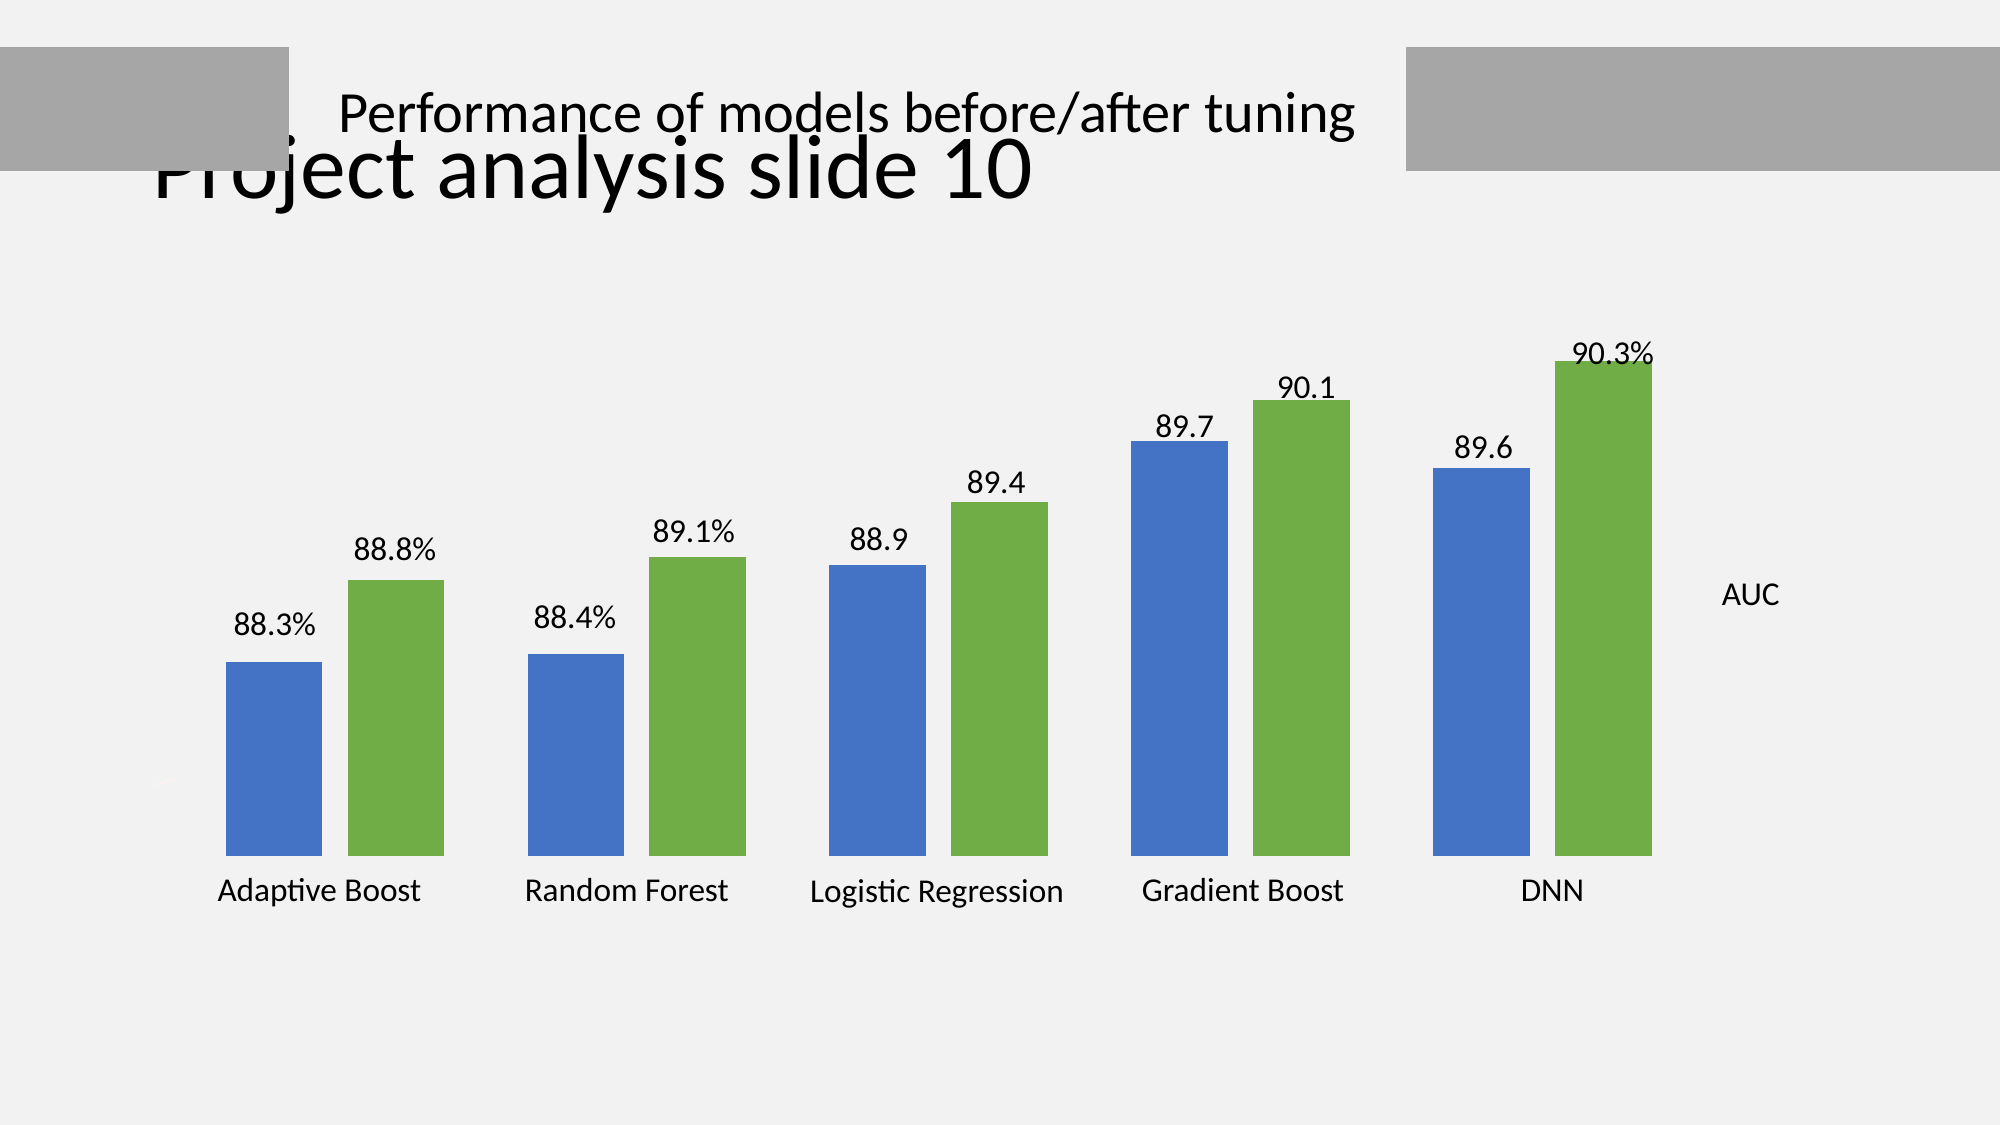

Performance of models before/after tuning

# Project analysis slide 10

### Chart

| Category |  |  |
|---|---|---|
90.3%
90.1
89.7
89.6
89.4
89.1%
88.9
88.8%
AUC
88.4%
88.3%

Adaptive Boost
Random Forest
Gradient Boost
DNN
Logistic Regression